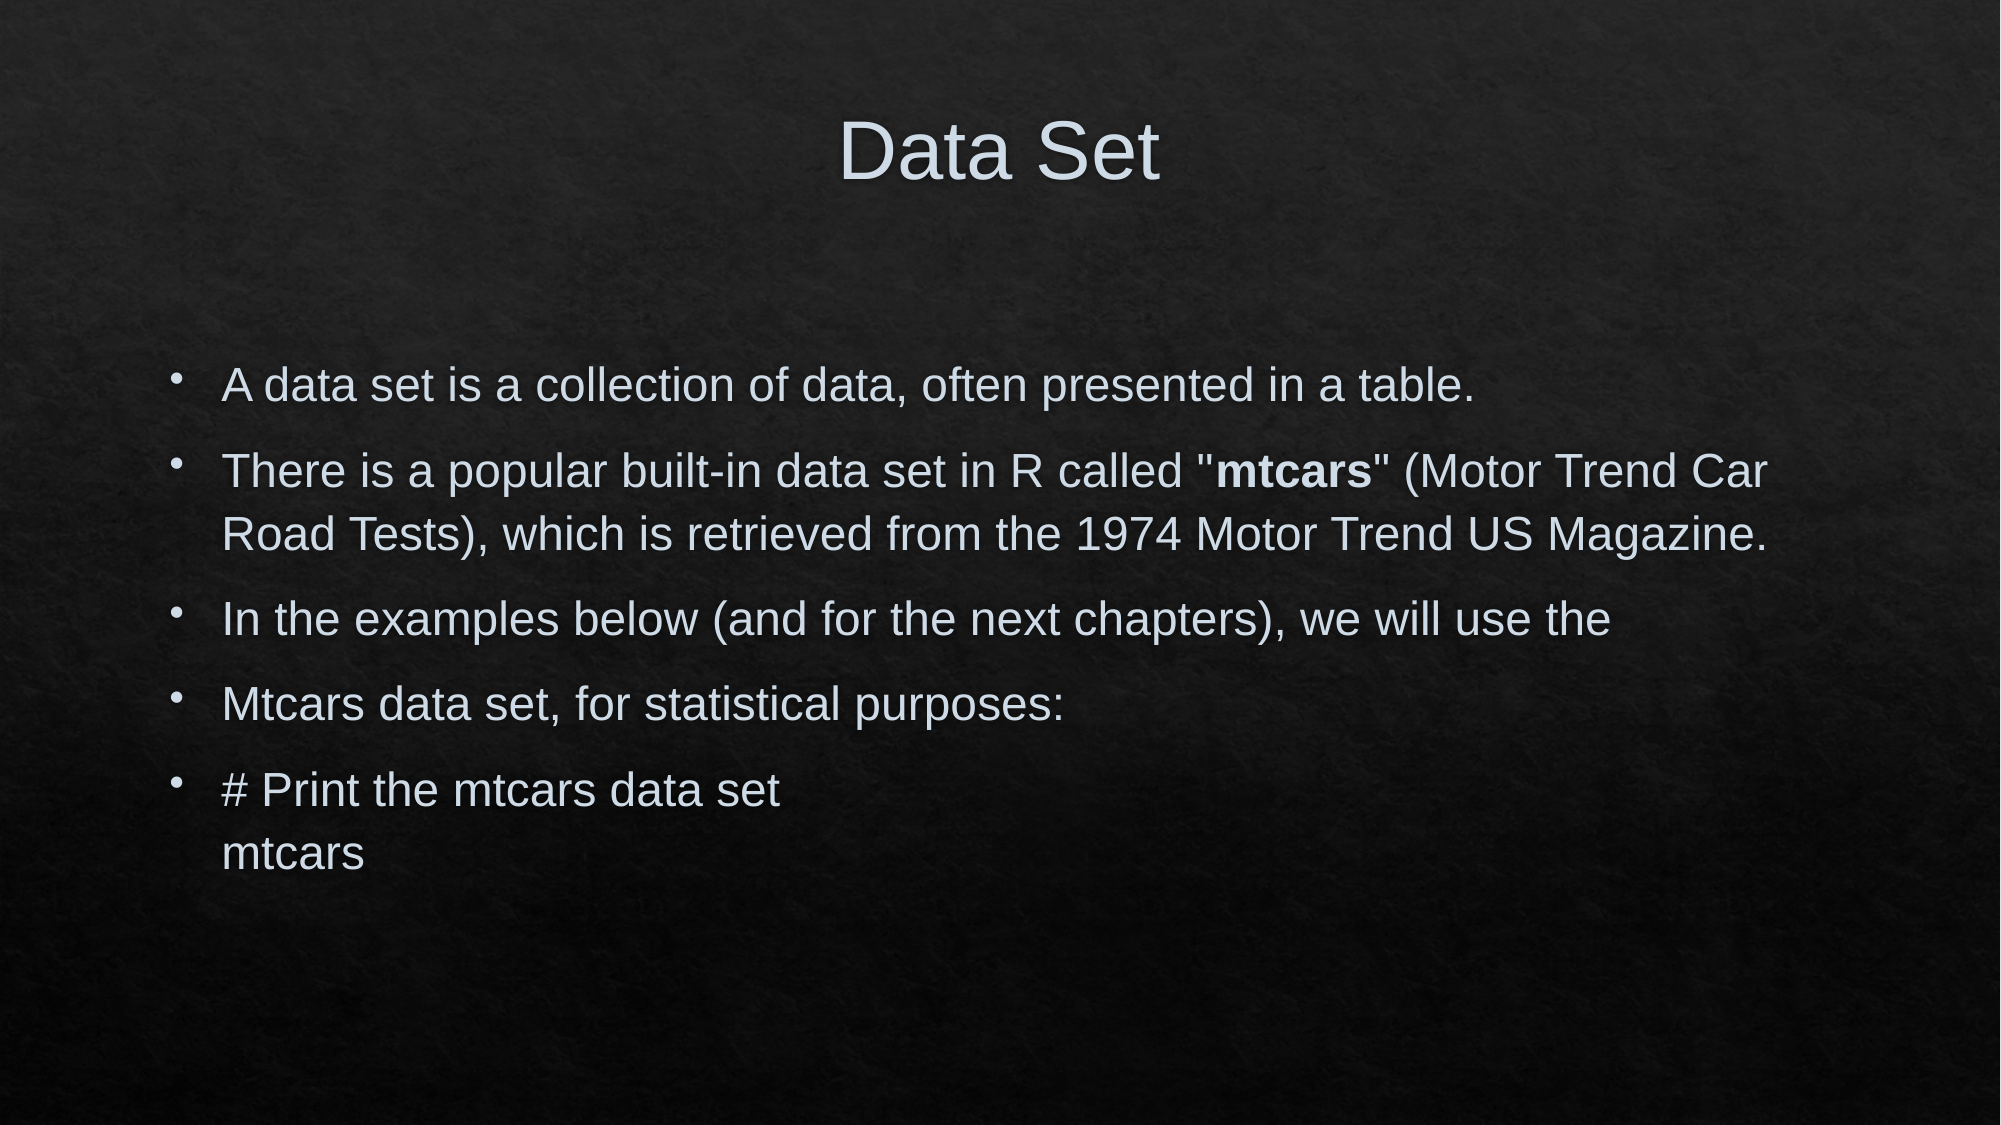

# Data Set
A data set is a collection of data, often presented in a table.
There is a popular built-in data set in R called "mtcars" (Motor Trend Car Road Tests), which is retrieved from the 1974 Motor Trend US Magazine.
In the examples below (and for the next chapters), we will use the
Mtcars data set, for statistical purposes:
# Print the mtcars data set mtcars